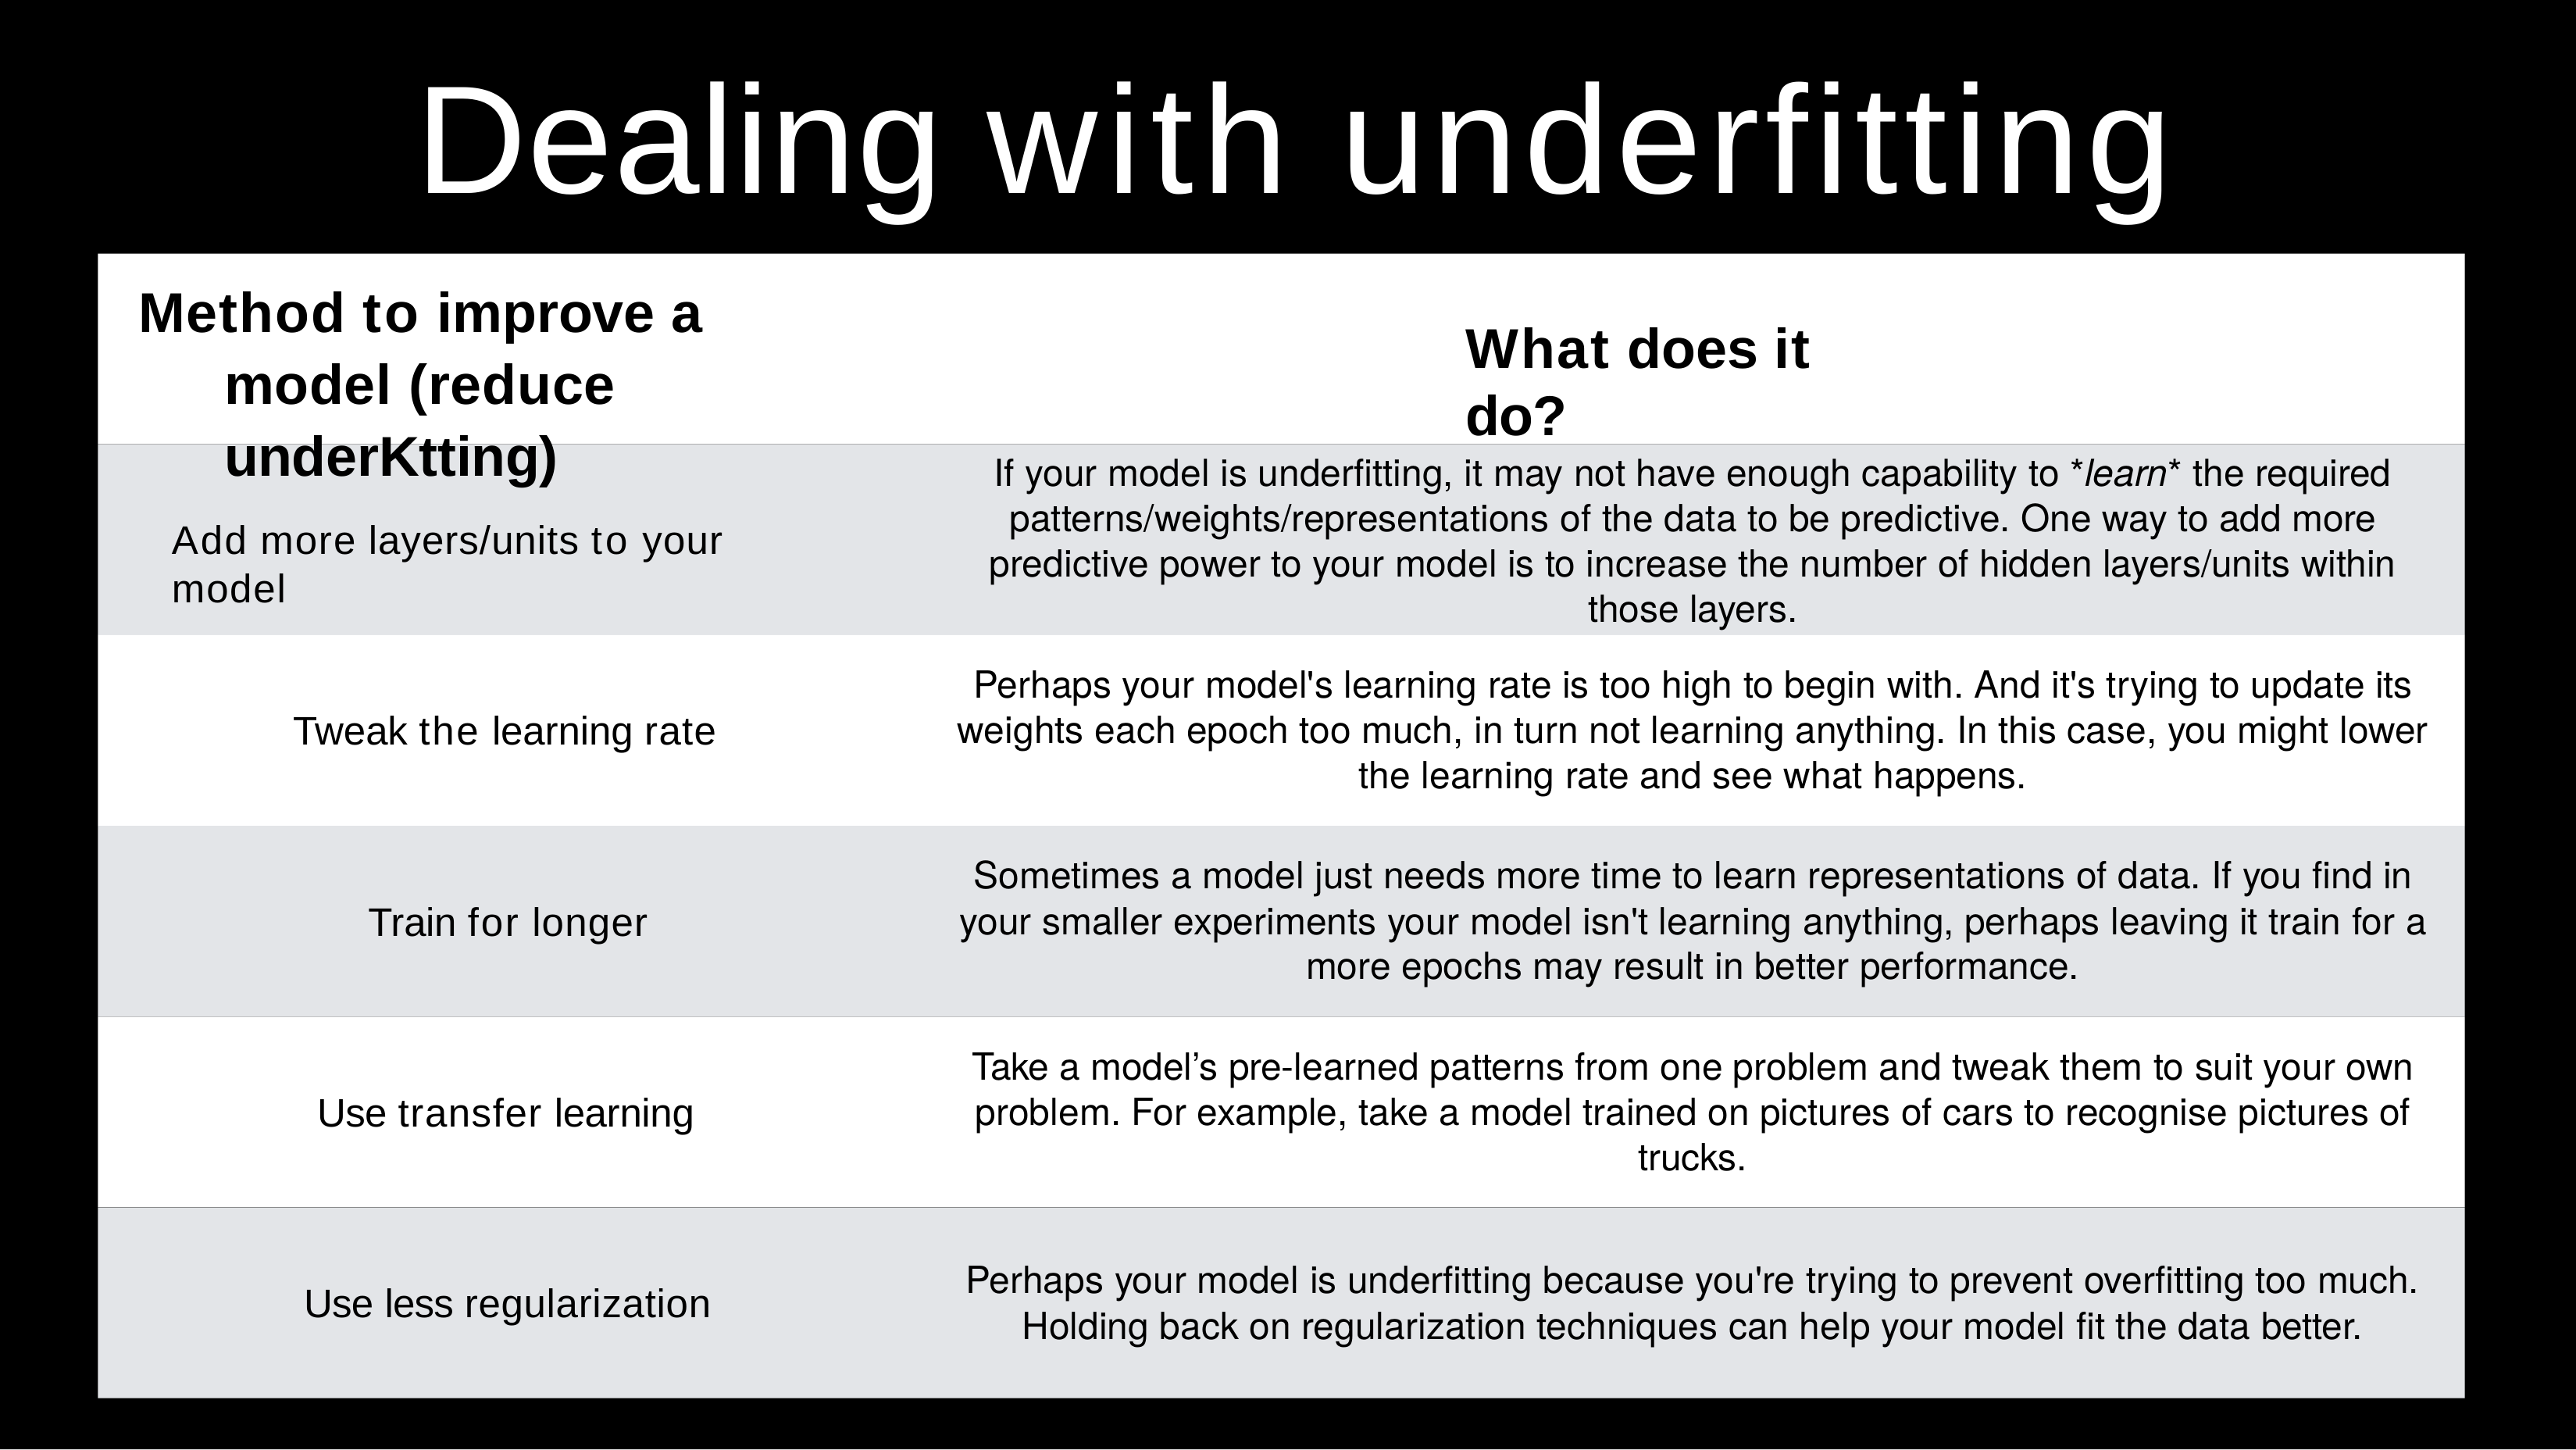

# Dealing with underfitting

Method to improve a model (reduce underKtting)
What does it do?
If your model is underfitting, it may not have enough capability to *learn* the required patterns/weights/representations of the data to be predictive. One way to add more predictive power to your model is to increase the number of hidden layers/units within those layers.
Add more layers/units to your model
Perhaps your model's learning rate is too high to begin with. And it's trying to update its weights each epoch too much, in turn not learning anything. In this case, you might lower the learning rate and see what happens.
Tweak the learning rate
Sometimes a model just needs more time to learn representations of data. If you find in your smaller experiments your model isn't learning anything, perhaps leaving it train for a more epochs may result in better performance.
Train for longer
Take a model’s pre-learned patterns from one problem and tweak them to suit your own problem. For example, take a model trained on pictures of cars to recognise pictures of trucks.
Use transfer learning
Perhaps your model is underfitting because you're trying to prevent overfitting too much.
Holding back on regularization techniques can help your model fit the data better.
Use less regularization